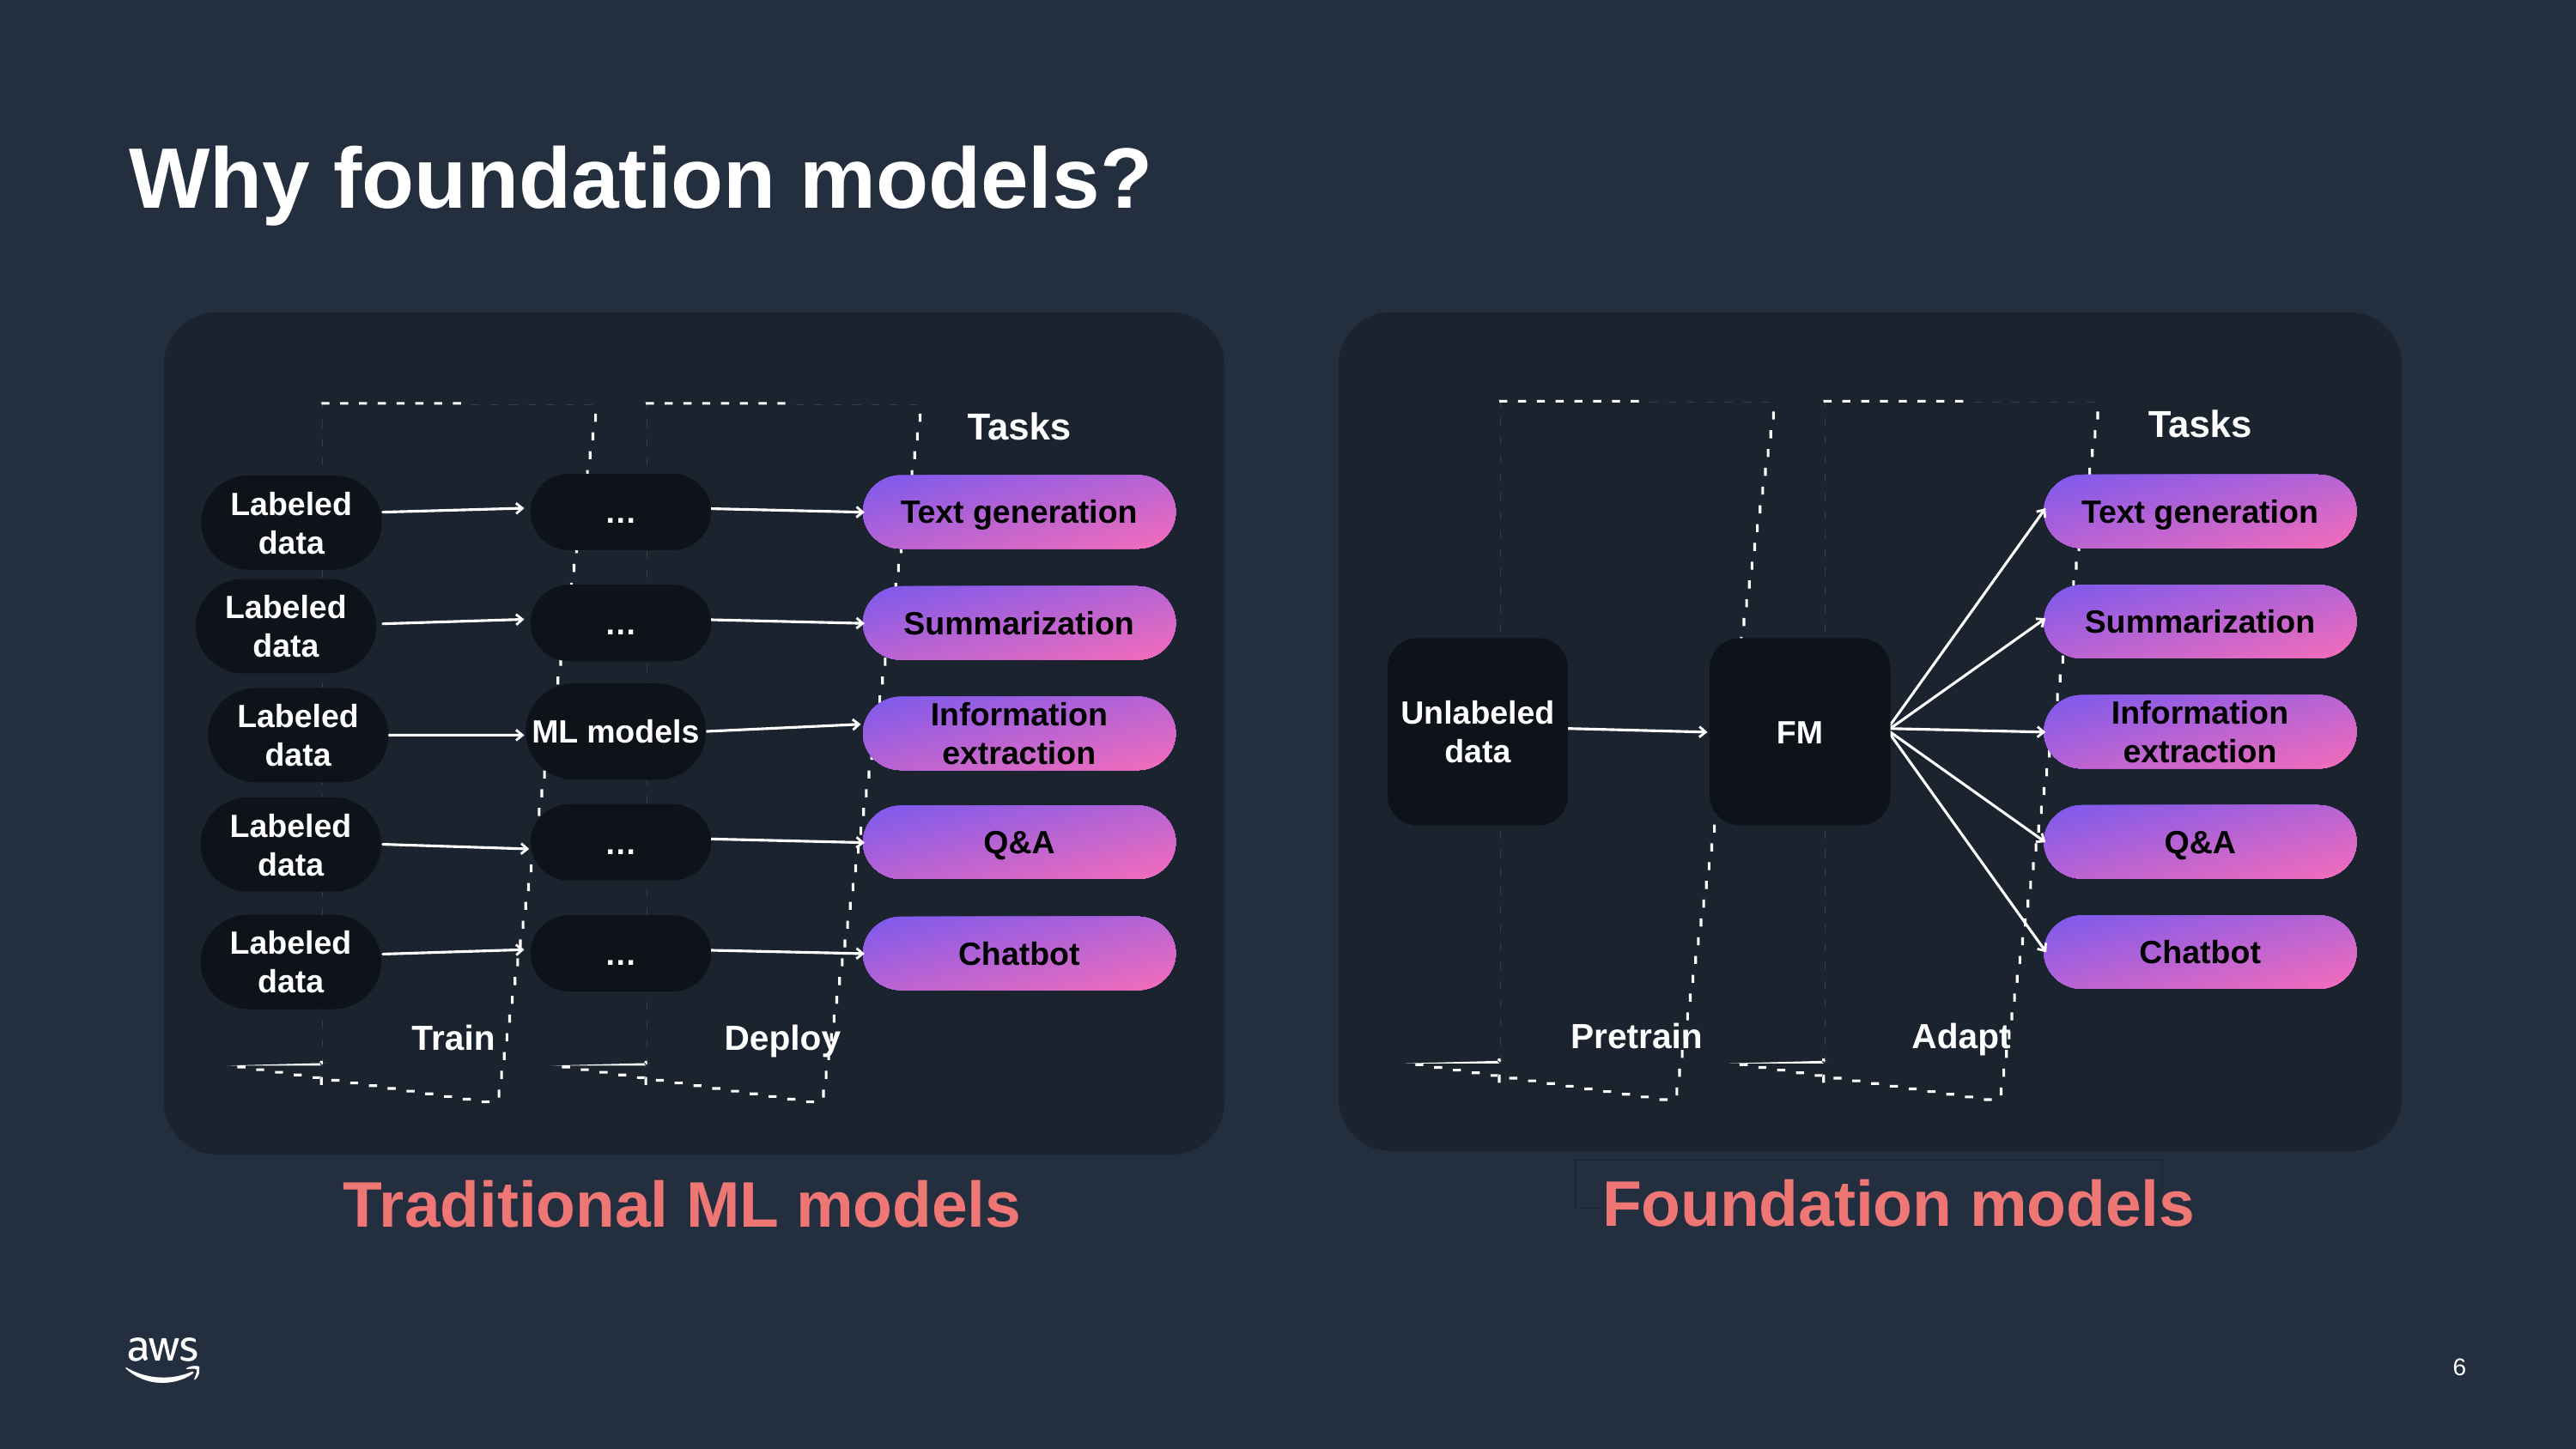

Why foundation models?

Tasks

Tasks
…

Text generation

Text generation

Labeled data

Labeled data

Summarization

…

Summarization

Unlabeled data

FM

ML models

Labeled data

Information extraction

Information extraction

Labeled data

…

Q&A

Q&A

Labeled data

Chatbot

…

Chatbot

Pretrain

Adapt

Train

Deploy

Foundation models

Traditional ML models

6